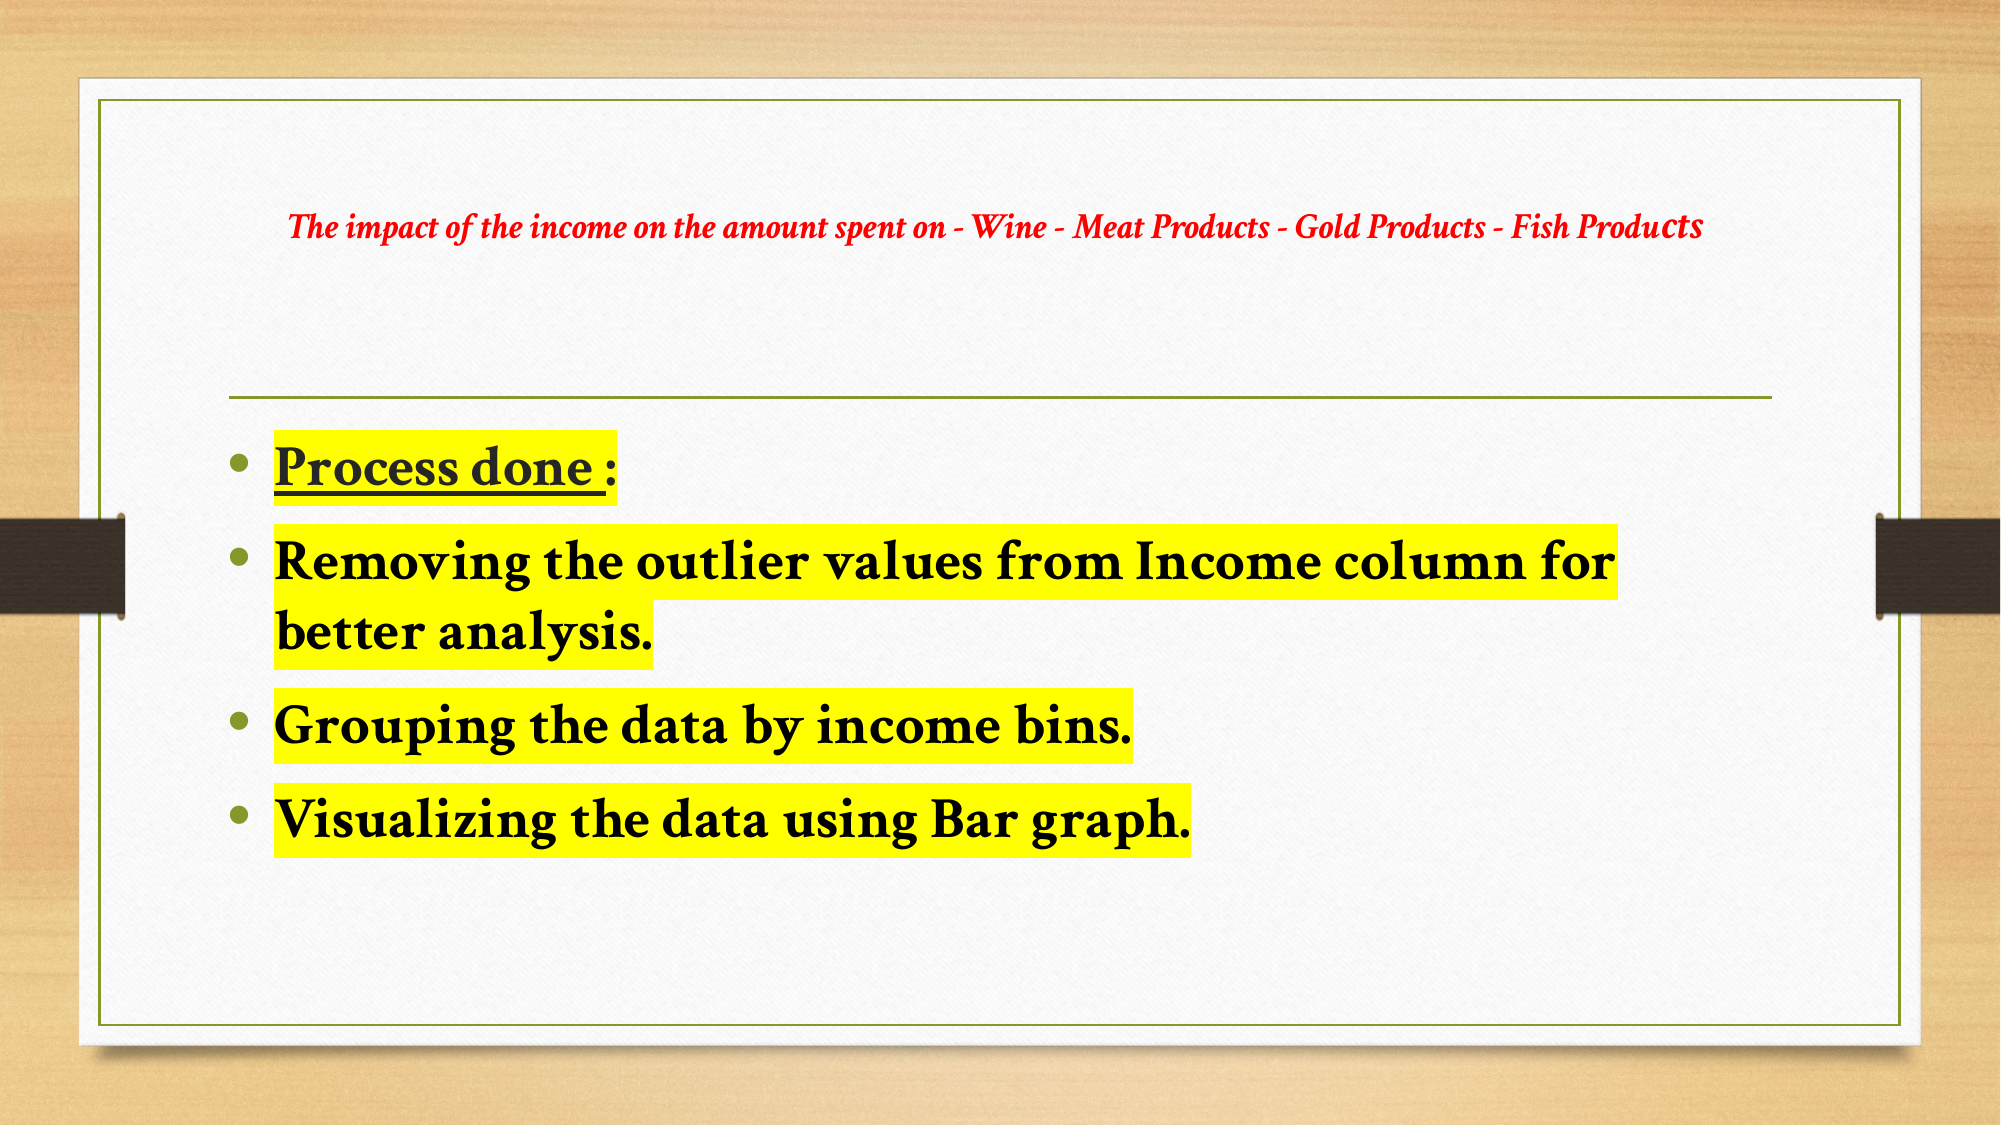

# The impact of the income on the amount spent on - Wine - Meat Products - Gold Products - Fish Products
Process done :
Removing the outlier values from Income column for better analysis.
Grouping the data by income bins.
Visualizing the data using Bar graph.